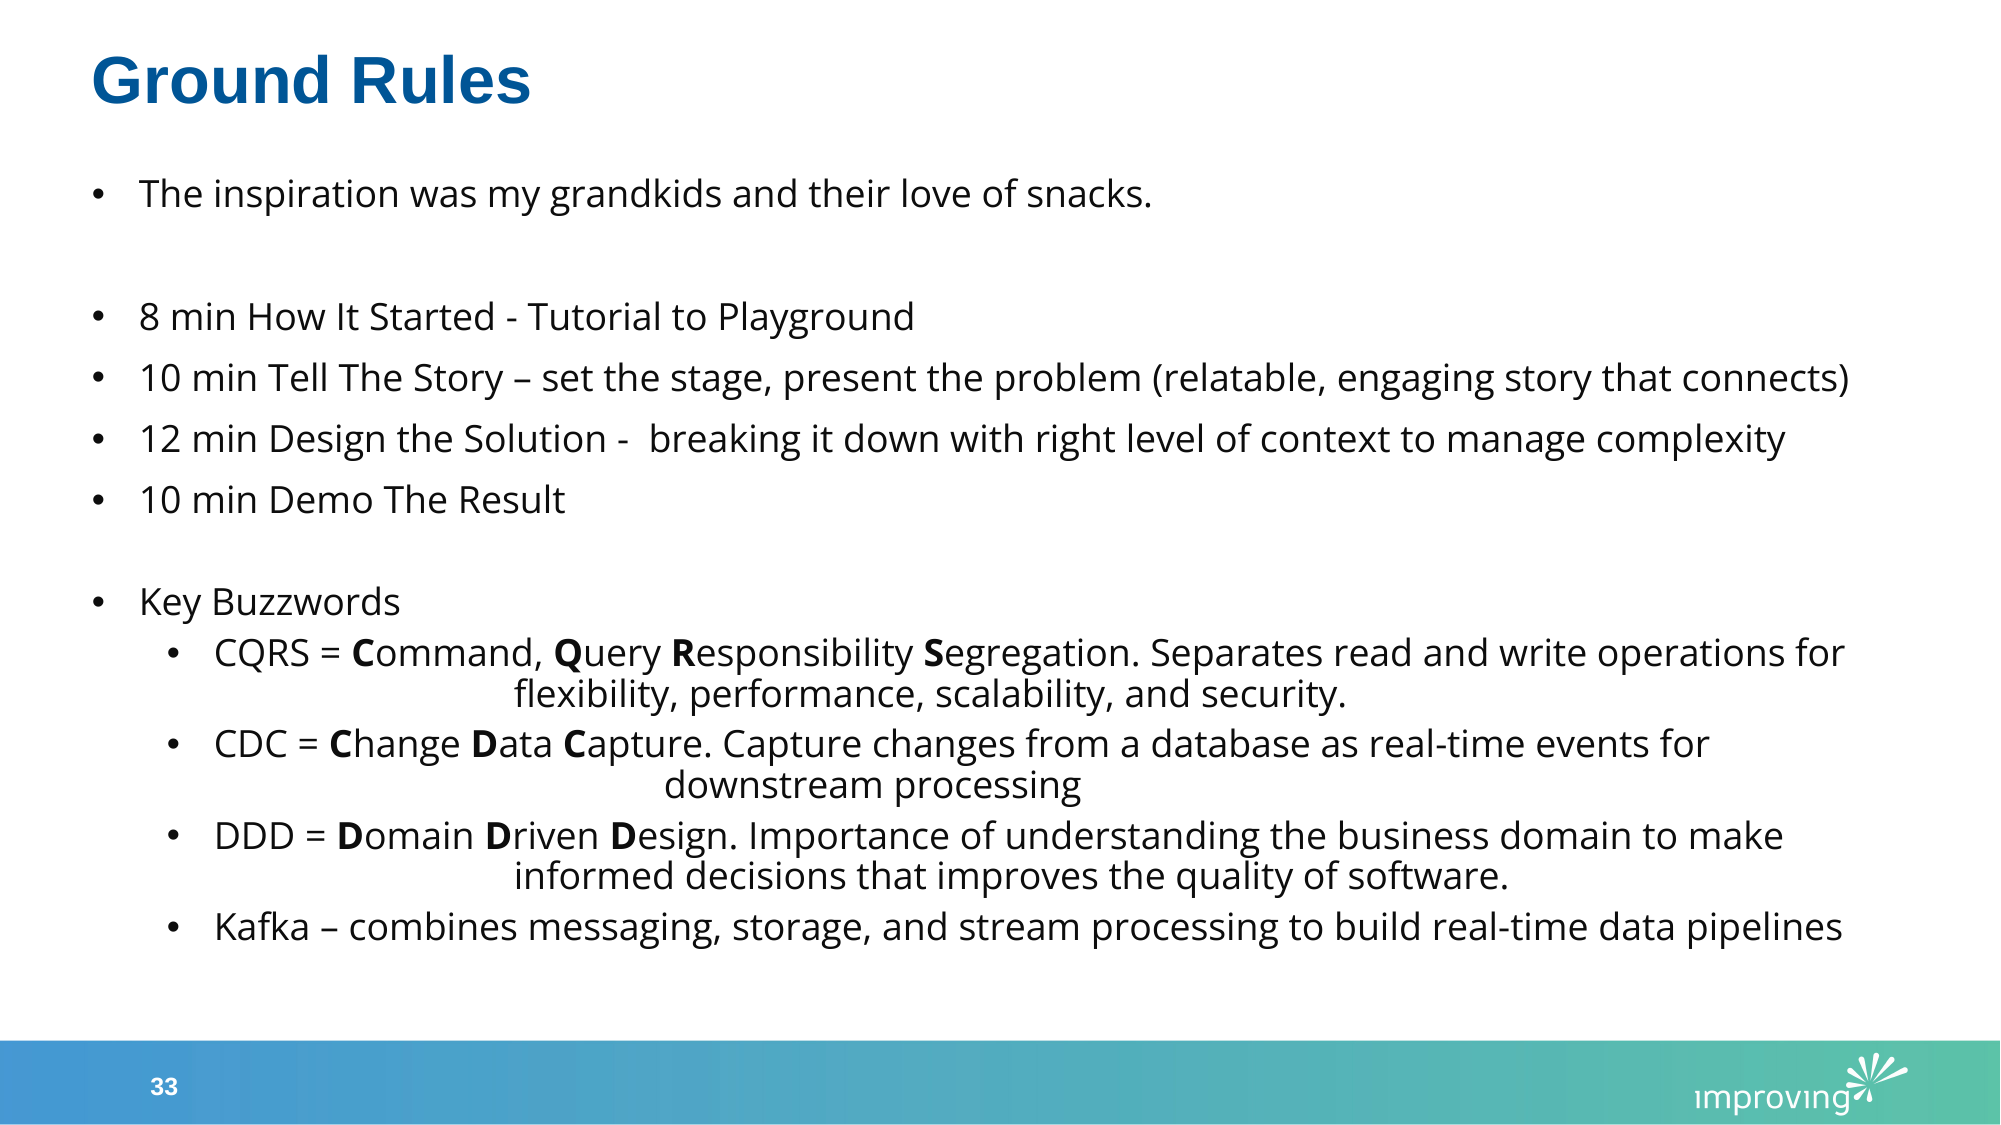

# Ground Rules
The inspiration was my grandkids and their love of snacks.

8 min How It Started - Tutorial to Playground
10 min Tell The Story – set the stage, present the problem (relatable, engaging story that connects)
12 min Design the Solution -  breaking it down with right level of context to manage complexity
10 min Demo The Result
Key Buzzwords
CQRS = Command, Query Responsibility Segregation. Separates read and write operations for 			flexibility, performance, scalability, and security.
CDC = Change Data Capture. Capture changes from a database as real-time events for 				downstream processing
DDD = Domain Driven Design. Importance of understanding the business domain to make 			informed decisions that improves the quality of software.
Kafka – combines messaging, storage, and stream processing to build real-time data pipelines